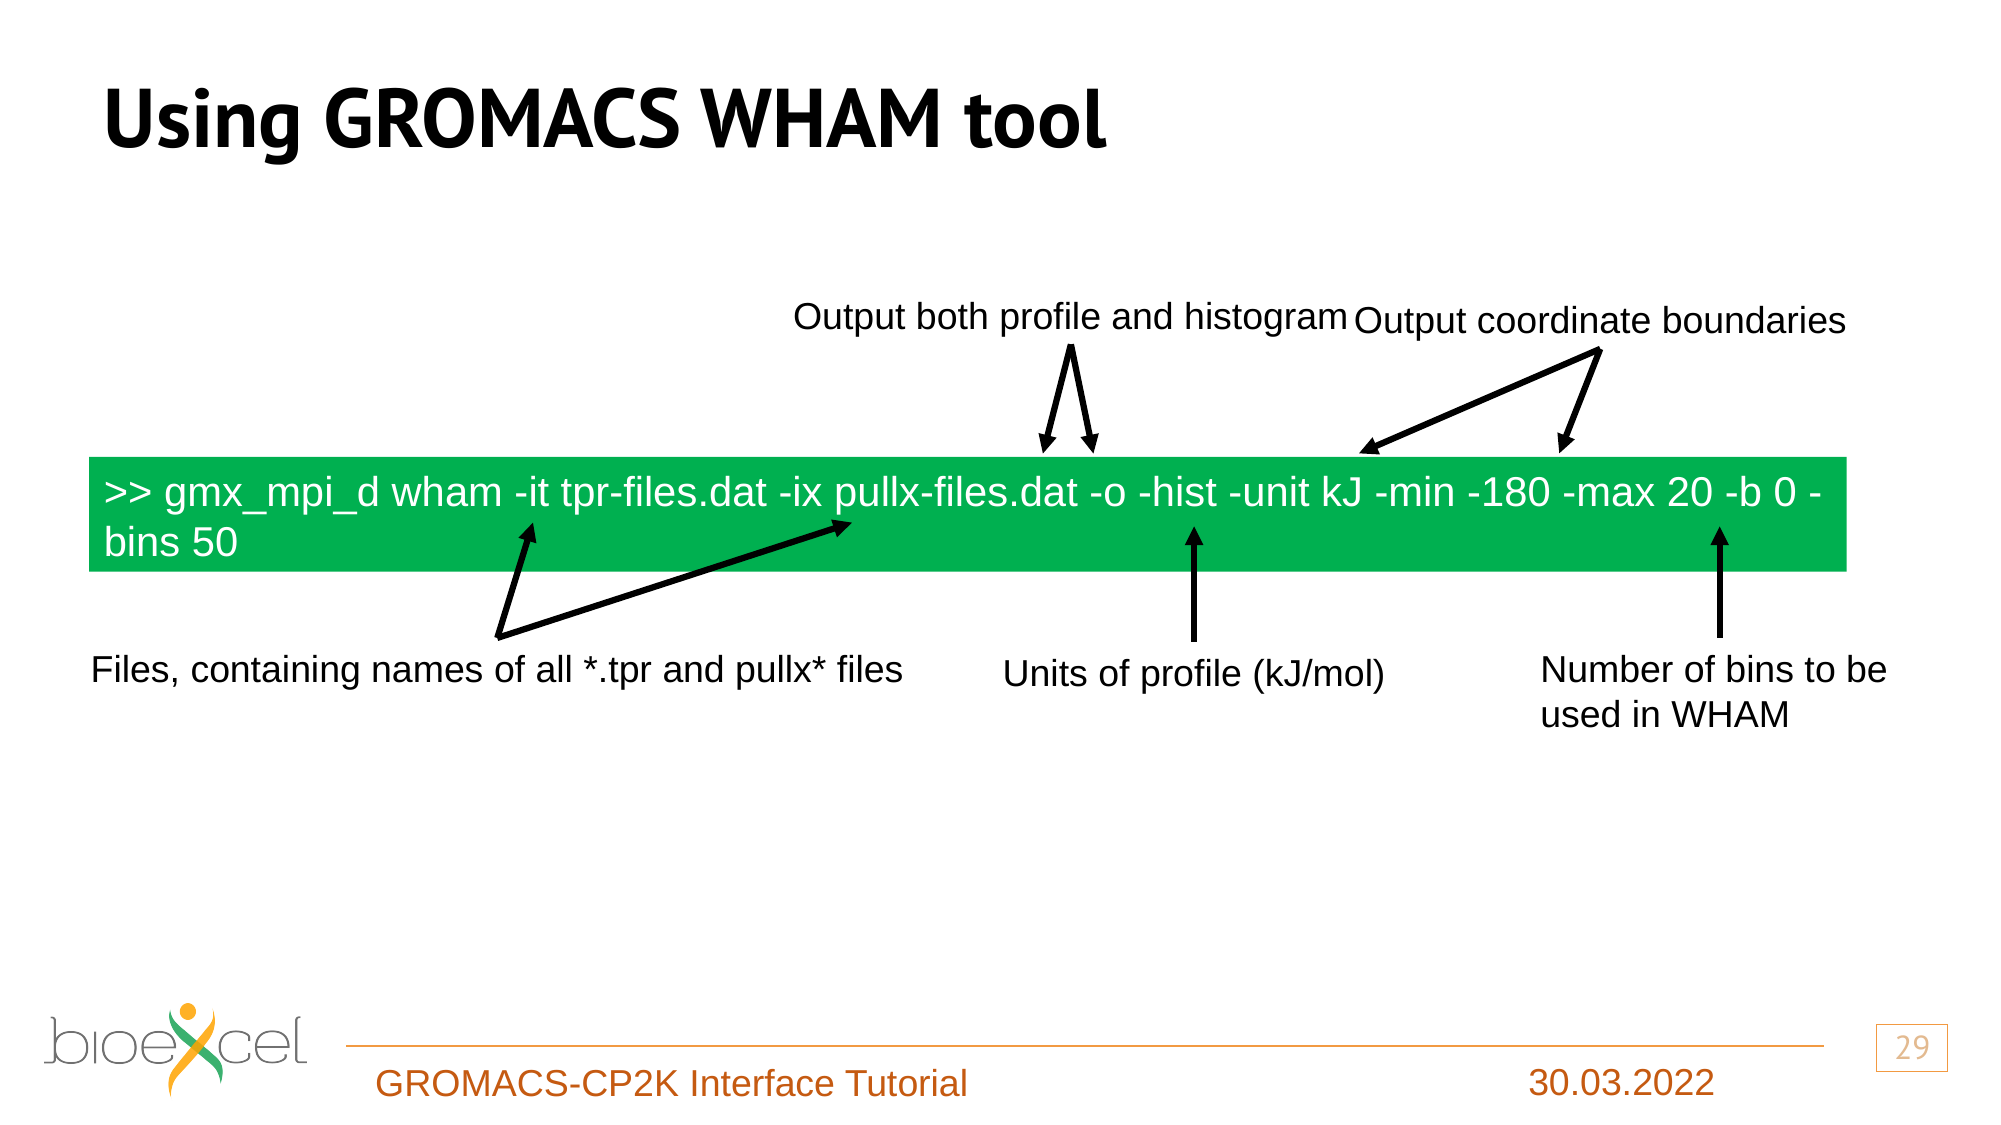

# Using GROMACS WHAM tool
Output both profile and histogram
Output coordinate boundaries
>> gmx_mpi_d wham -it tpr-files.dat -ix pullx-files.dat -o -hist -unit kJ -min -180 -max 20 -b 0 -bins 50
Files, containing names of all *.tpr and pullx* files
Number of bins to be used in WHAM
Units of profile (kJ/mol)
29